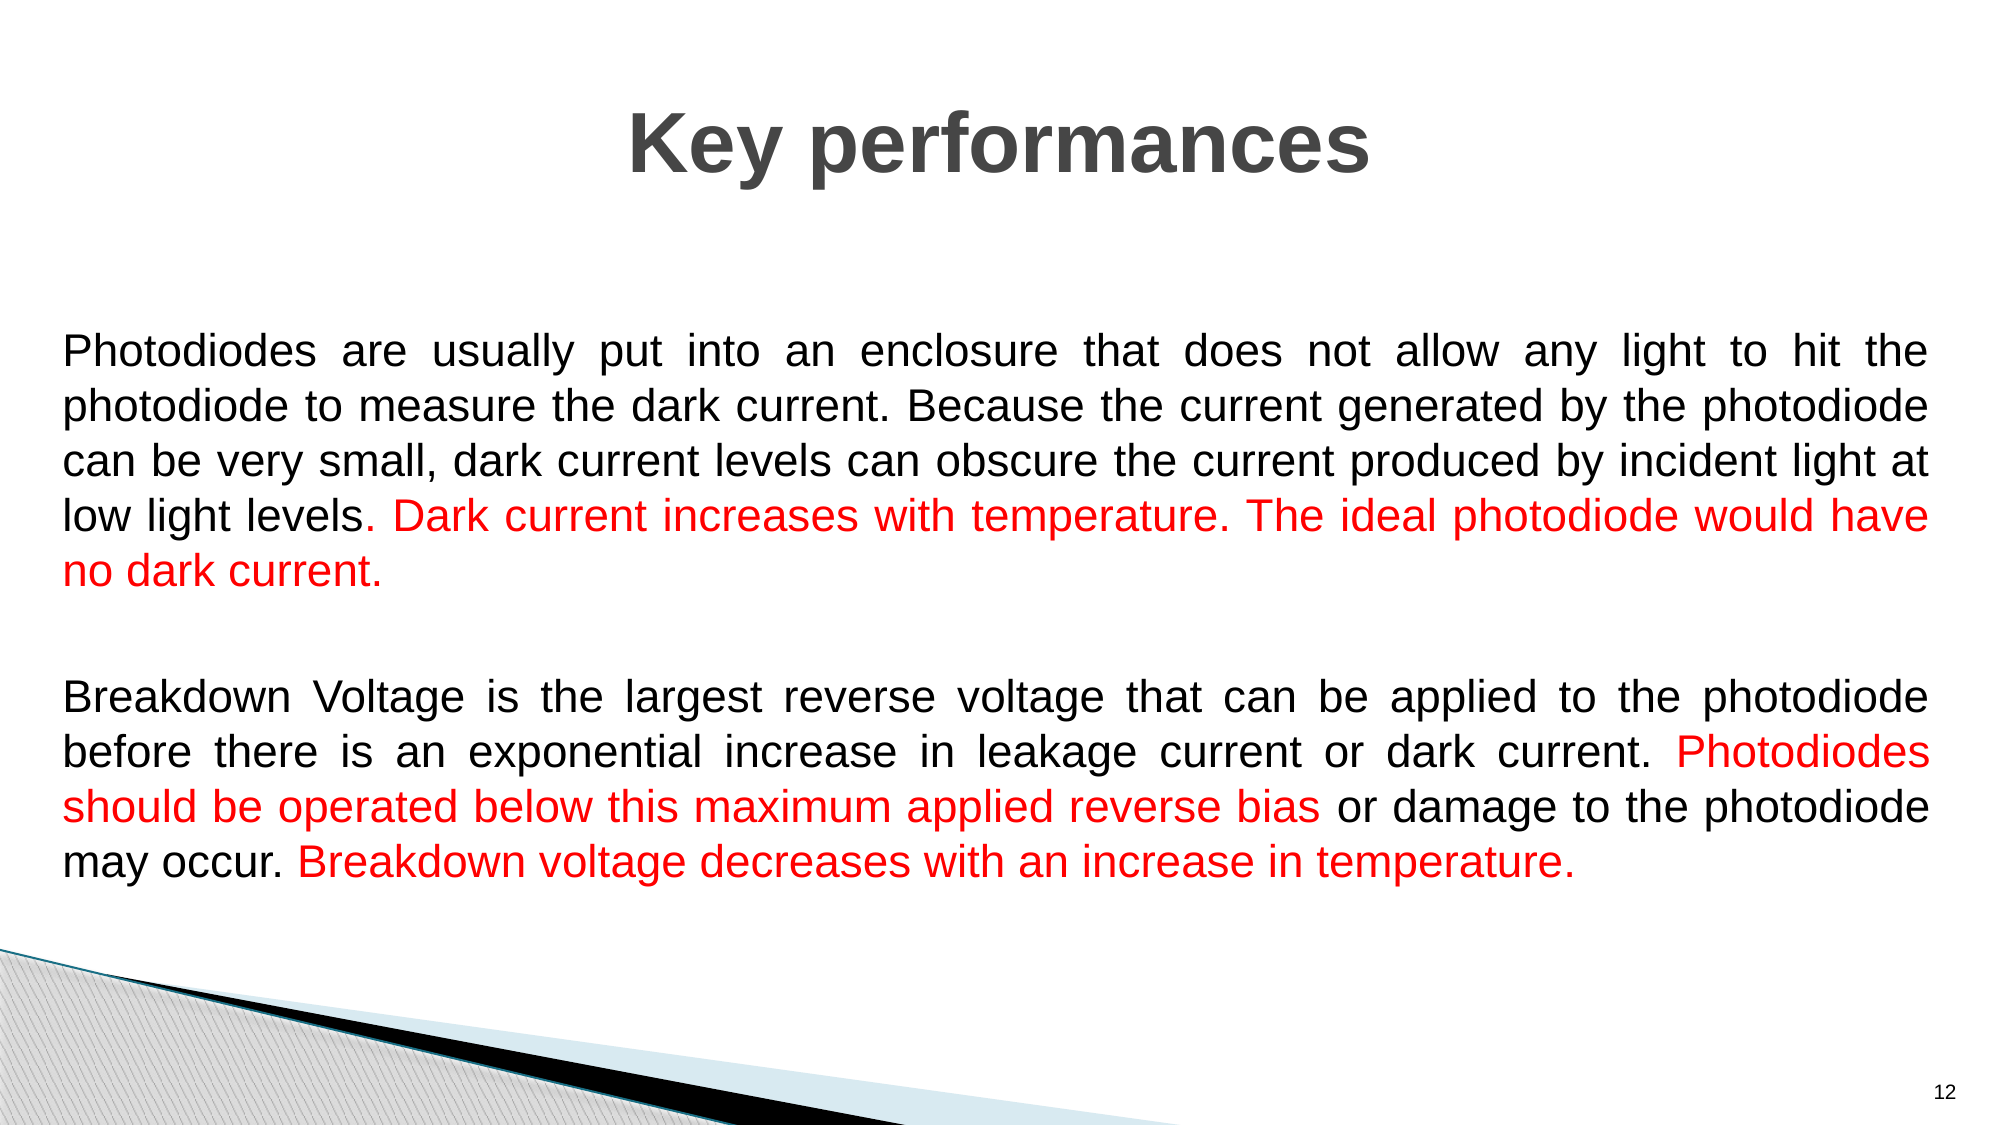

# Key performances
Photodiodes are usually put into an enclosure that does not allow any light to hit the photodiode to measure the dark current. Because the current generated by the photodiode can be very small, dark current levels can obscure the current produced by incident light at low light levels. Dark current increases with temperature. The ideal photodiode would have no dark current.

Breakdown Voltage is the largest reverse voltage that can be applied to the photodiode before there is an exponential increase in leakage current or dark current. Photodiodes should be operated below this maximum applied reverse bias or damage to the photodiode may occur. Breakdown voltage decreases with an increase in temperature.
12